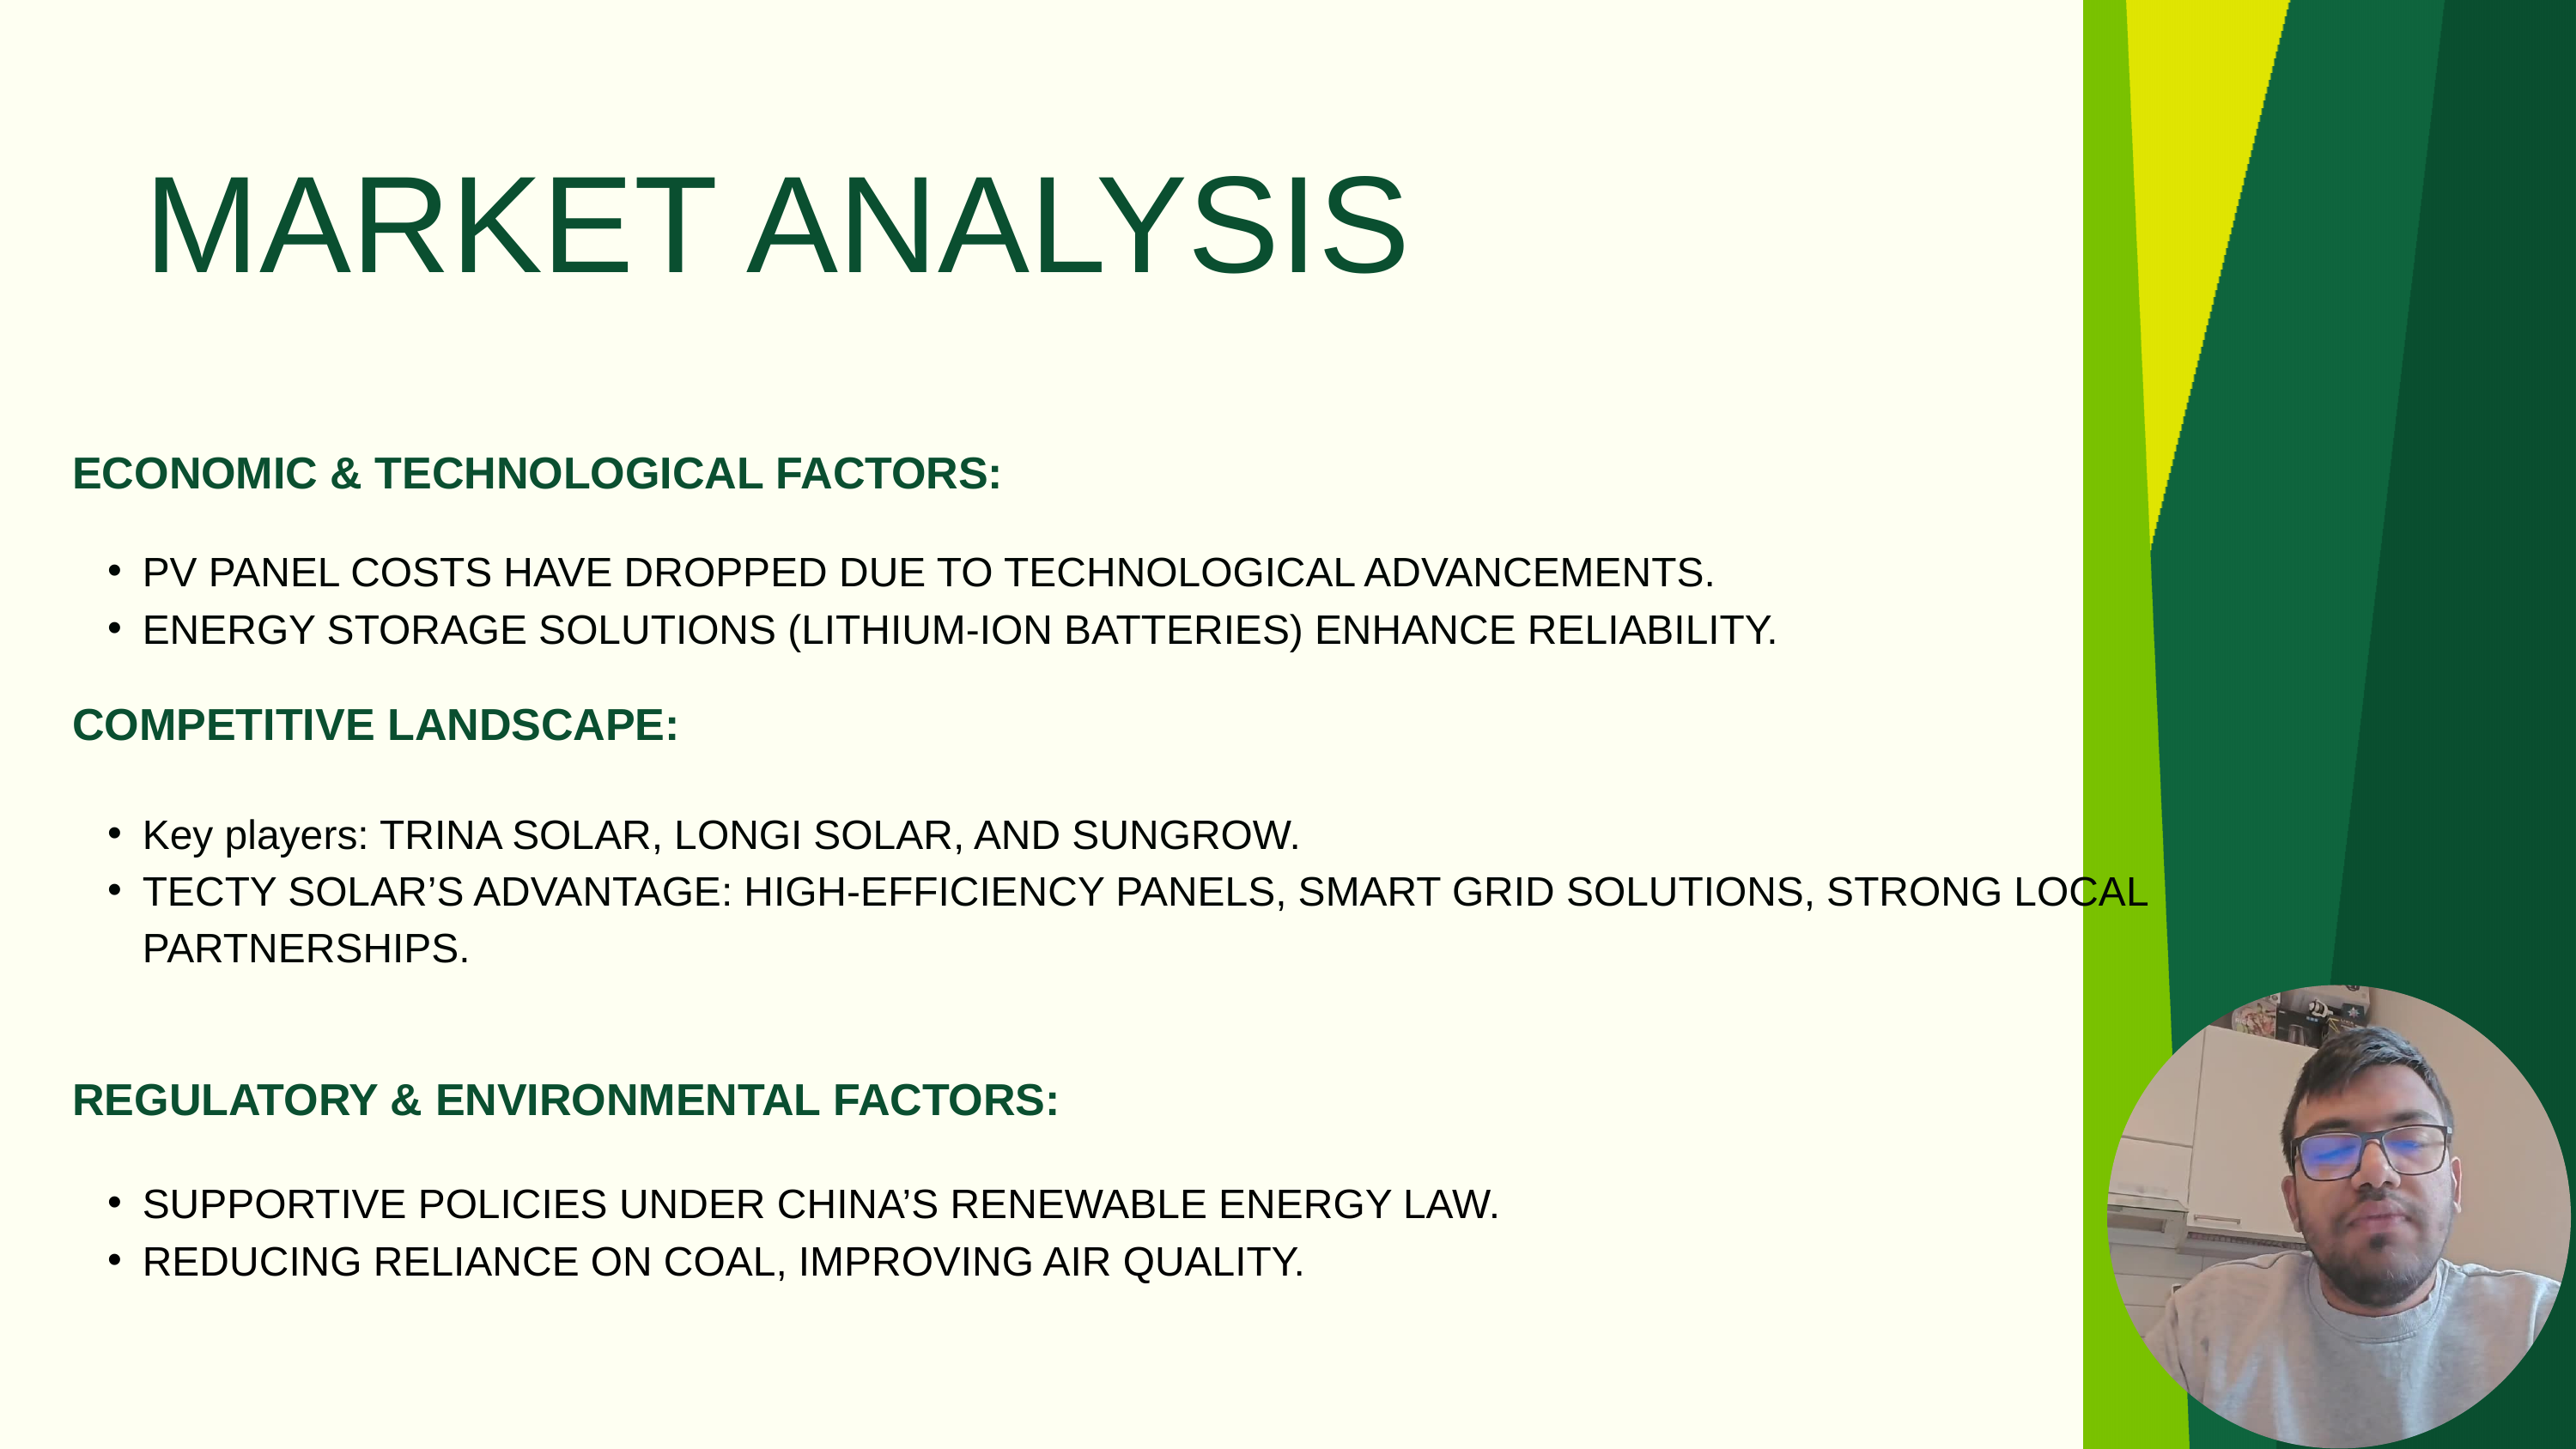

MARKET ANALYSIS

ECONOMIC & TECHNOLOGICAL FACTORS:

PV PANEL COSTS HAVE DROPPED DUE TO TECHNOLOGICAL ADVANCEMENTS.
ENERGY STORAGE SOLUTIONS (LITHIUM-ION BATTERIES) ENHANCE RELIABILITY.

COMPETITIVE LANDSCAPE:

Key players: TRINA SOLAR, LONGI SOLAR, AND SUNGROW.
TECTY SOLAR’S ADVANTAGE: HIGH-EFFICIENCY PANELS, SMART GRID SOLUTIONS, STRONG LOCAL PARTNERSHIPS.

REGULATORY & ENVIRONMENTAL FACTORS:

SUPPORTIVE POLICIES UNDER CHINA’S RENEWABLE ENERGY LAW.
REDUCING RELIANCE ON COAL, IMPROVING AIR QUALITY.